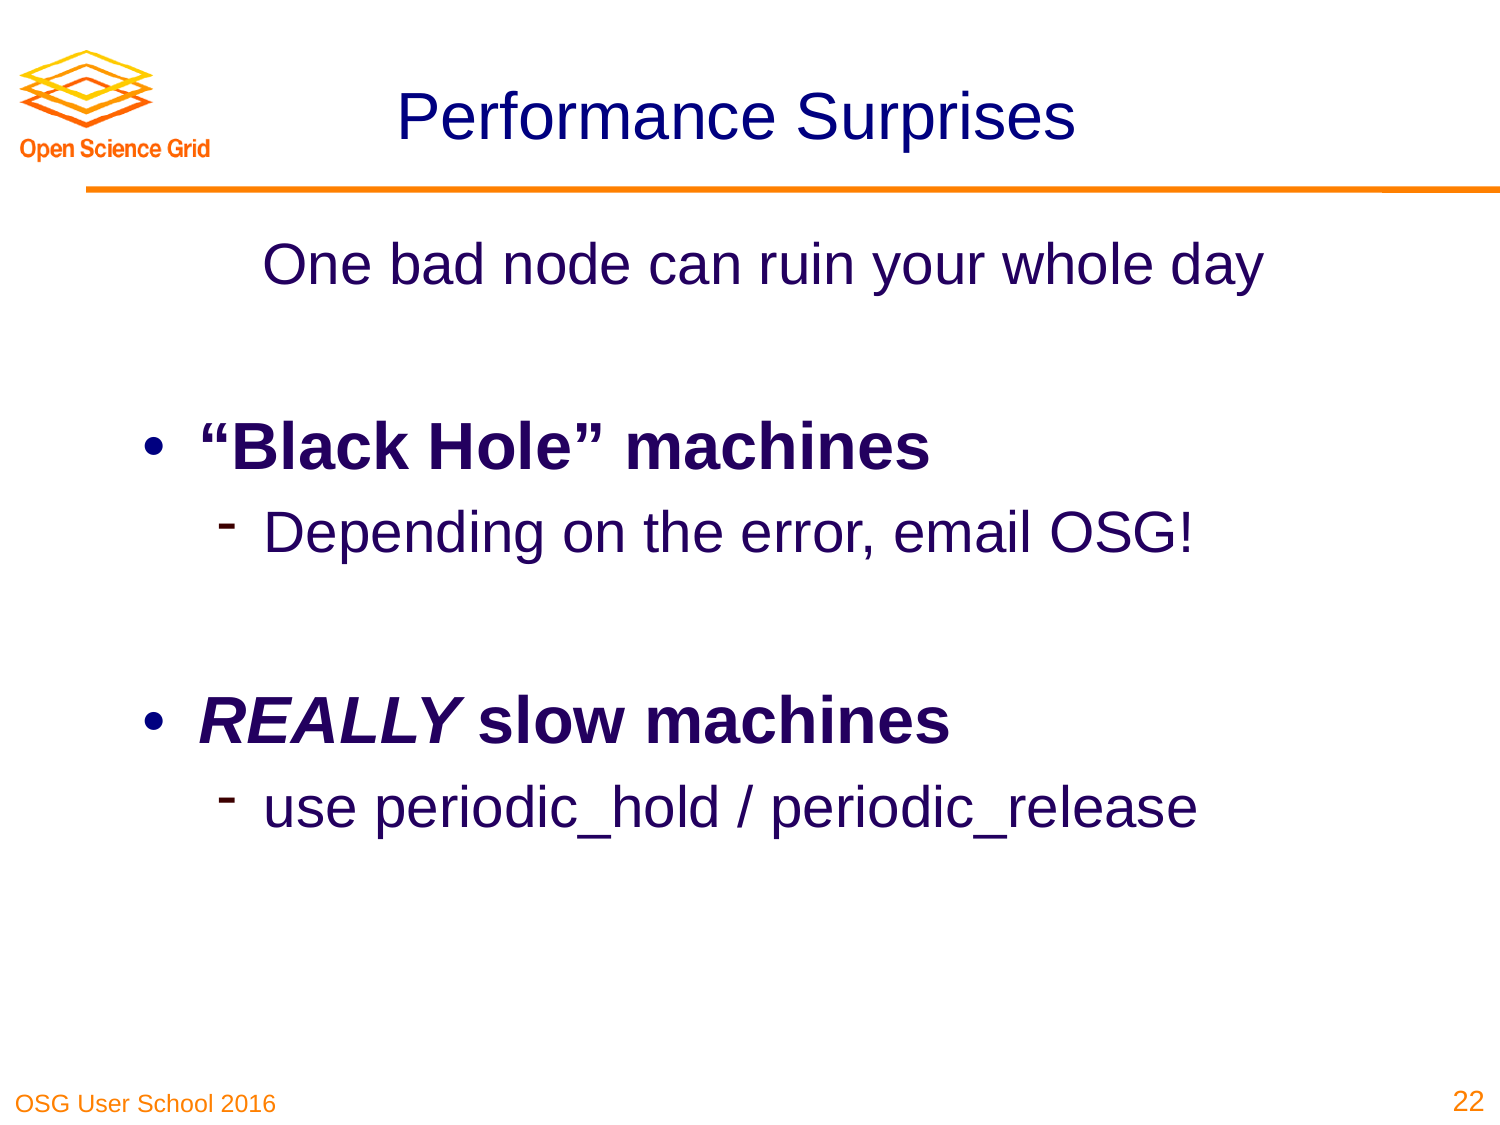

# Performance Surprises
One bad node can ruin your whole day

“Black Hole” machines
Depending on the error, email OSG!

REALLY slow machines
use periodic_hold / periodic_release

22